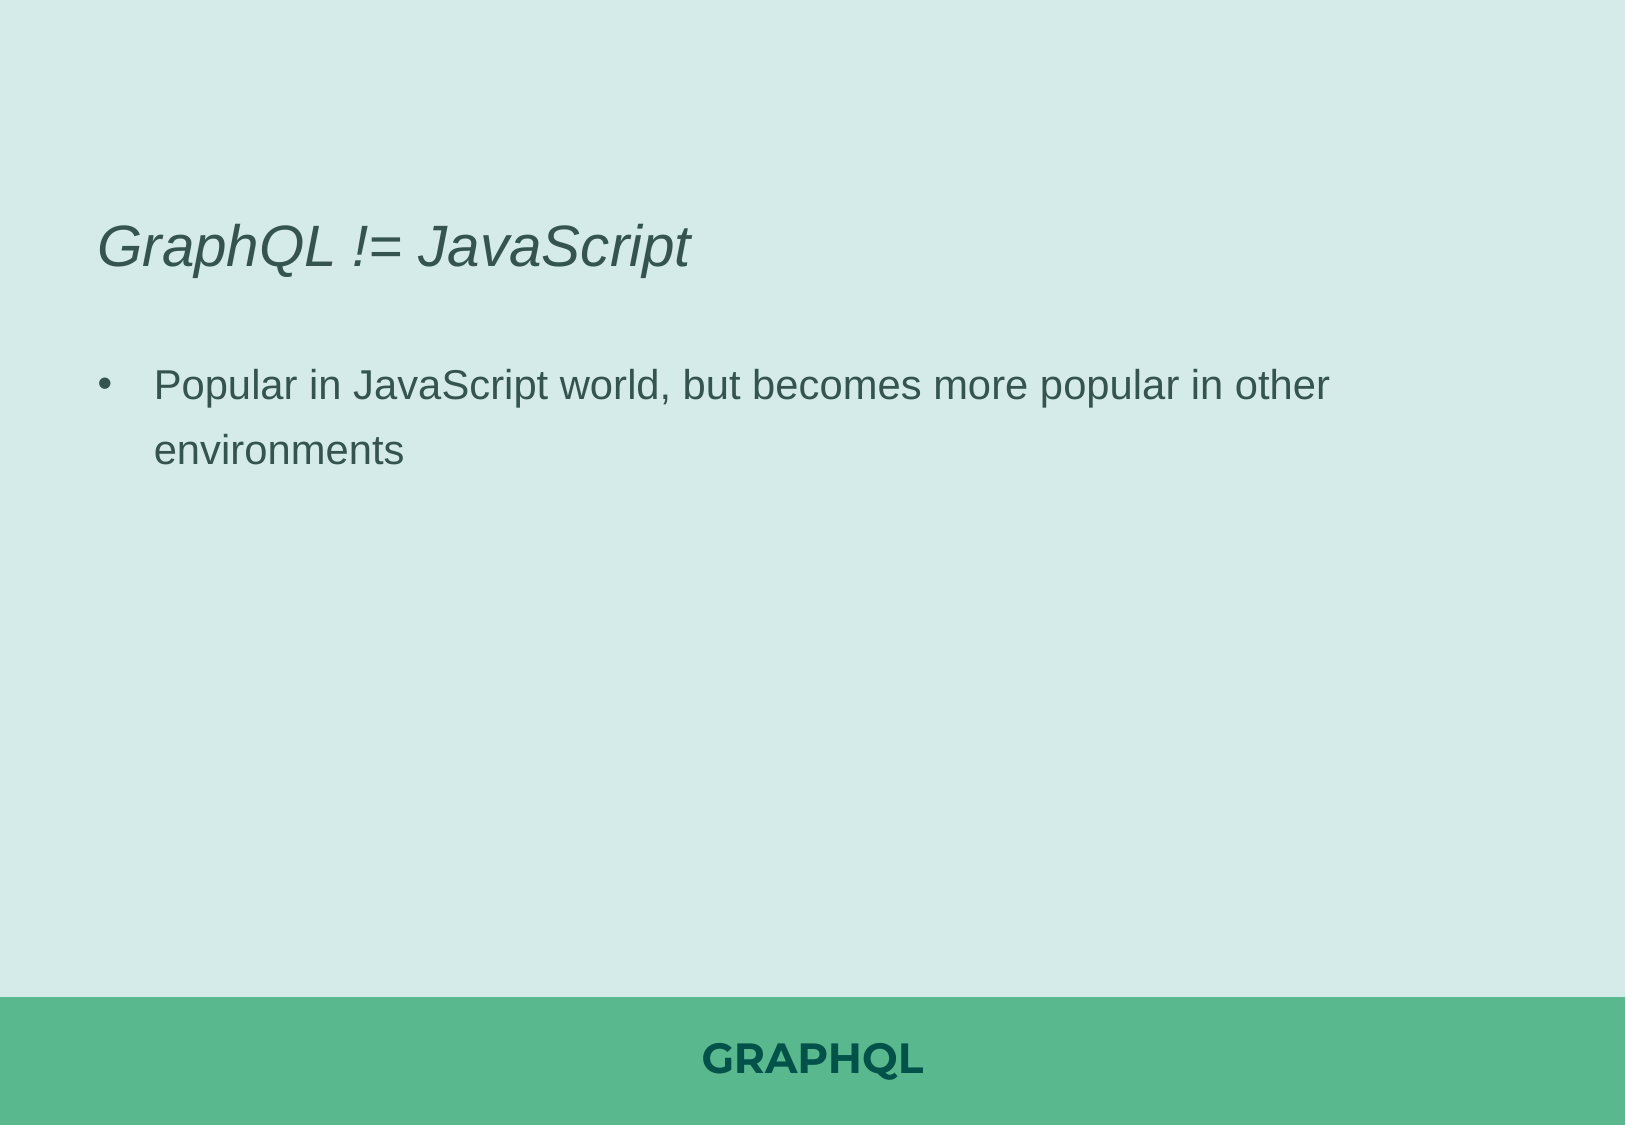

GraphQL != JavaScript

Popular in JavaScript world, but becomes more popular in other environments
# GraphQL